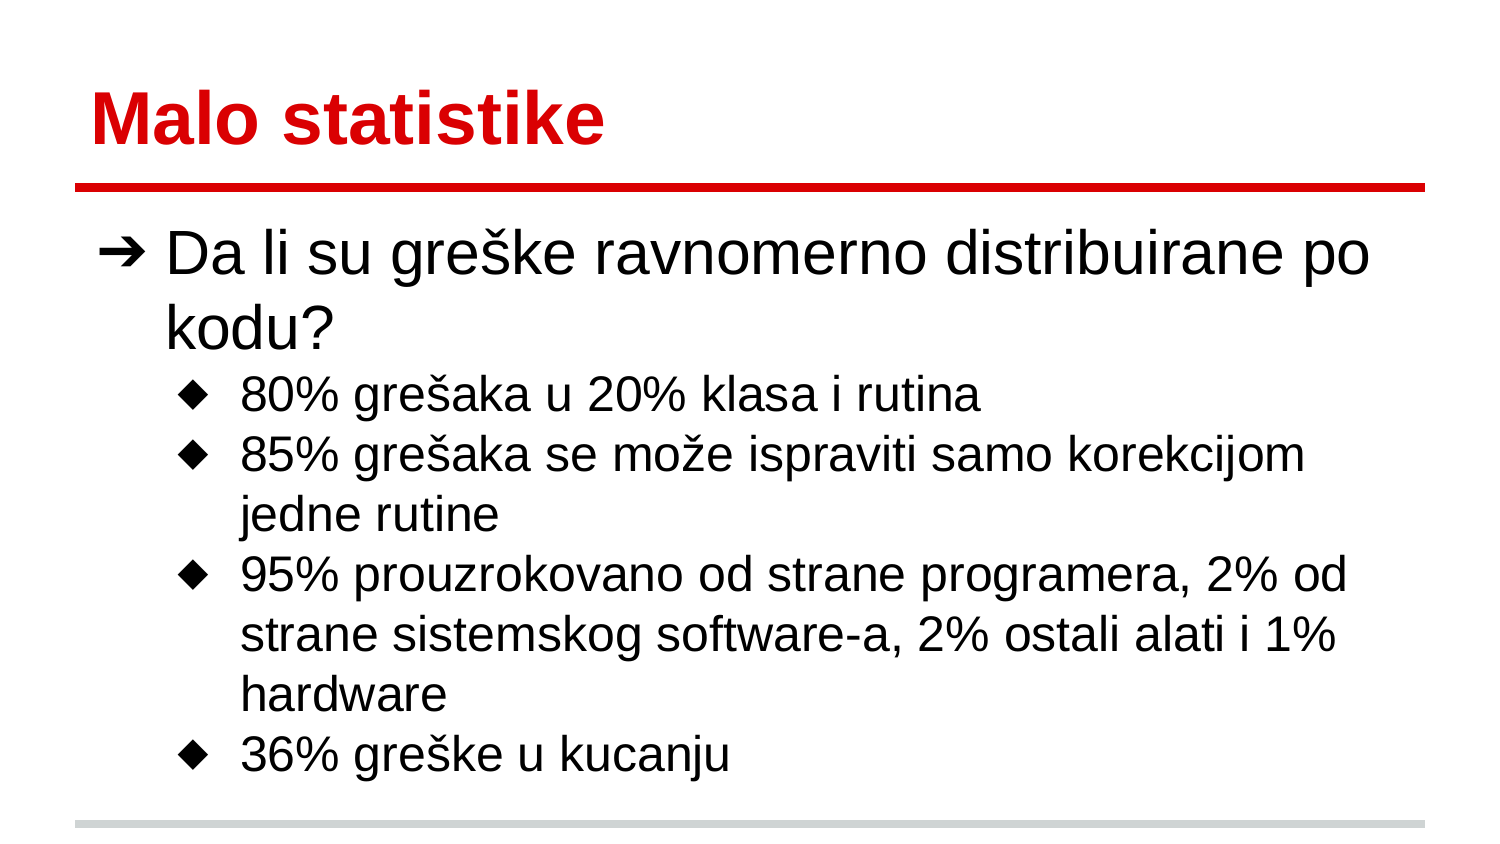

# Malo statistike
Da li su greške ravnomerno distribuirane po kodu?
80% grešaka u 20% klasa i rutina
85% grešaka se može ispraviti samo korekcijom jedne rutine
95% prouzrokovano od strane programera, 2% od strane sistemskog software-a, 2% ostali alati i 1% hardware
36% greške u kucanju